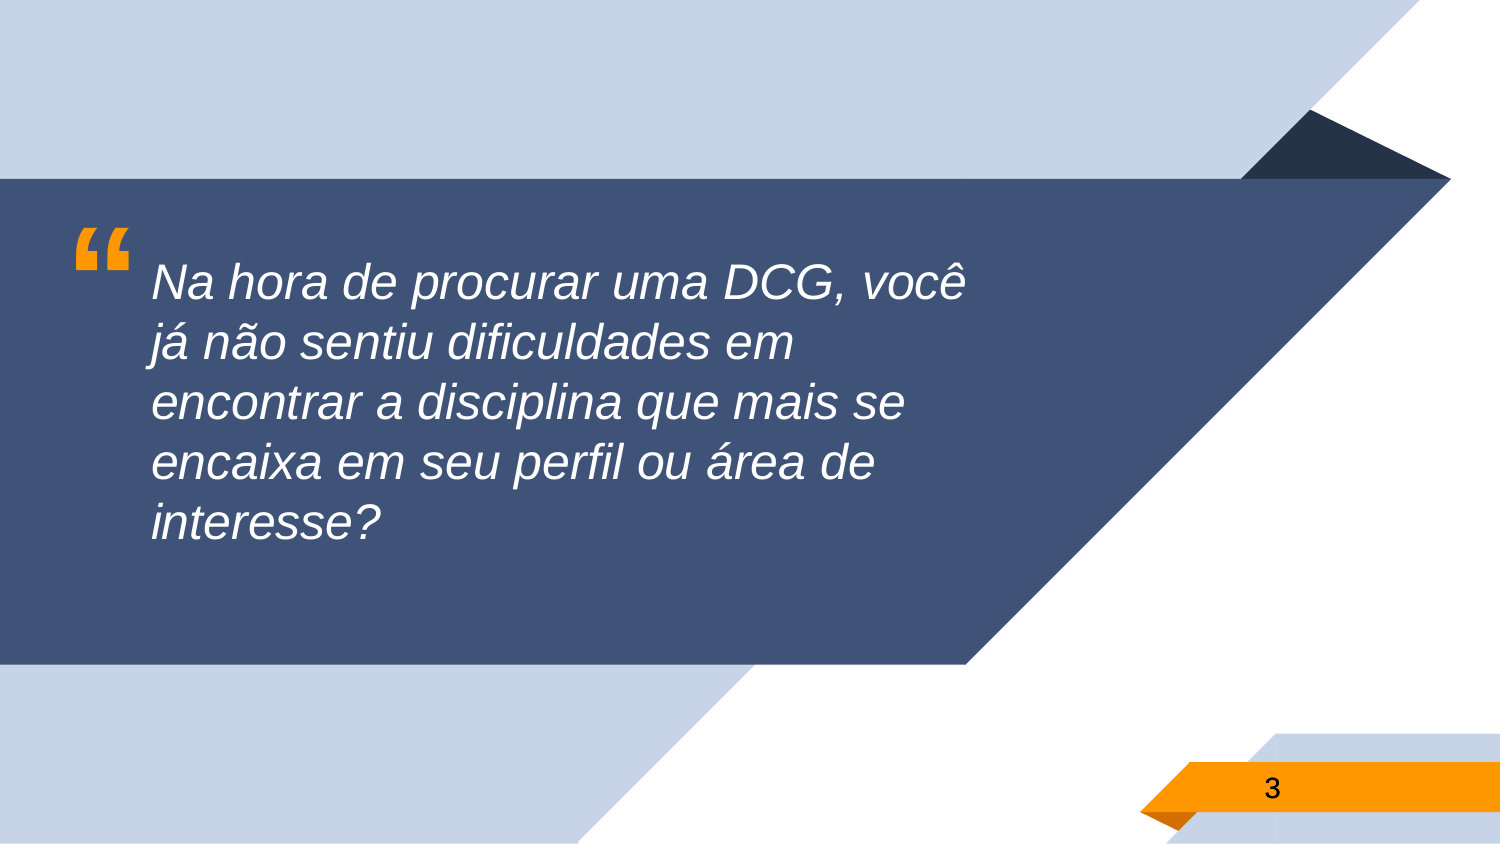

Na hora de procurar uma DCG, você já não sentiu dificuldades em encontrar a disciplina que mais se encaixa em seu perfil ou área de interesse?
3
3